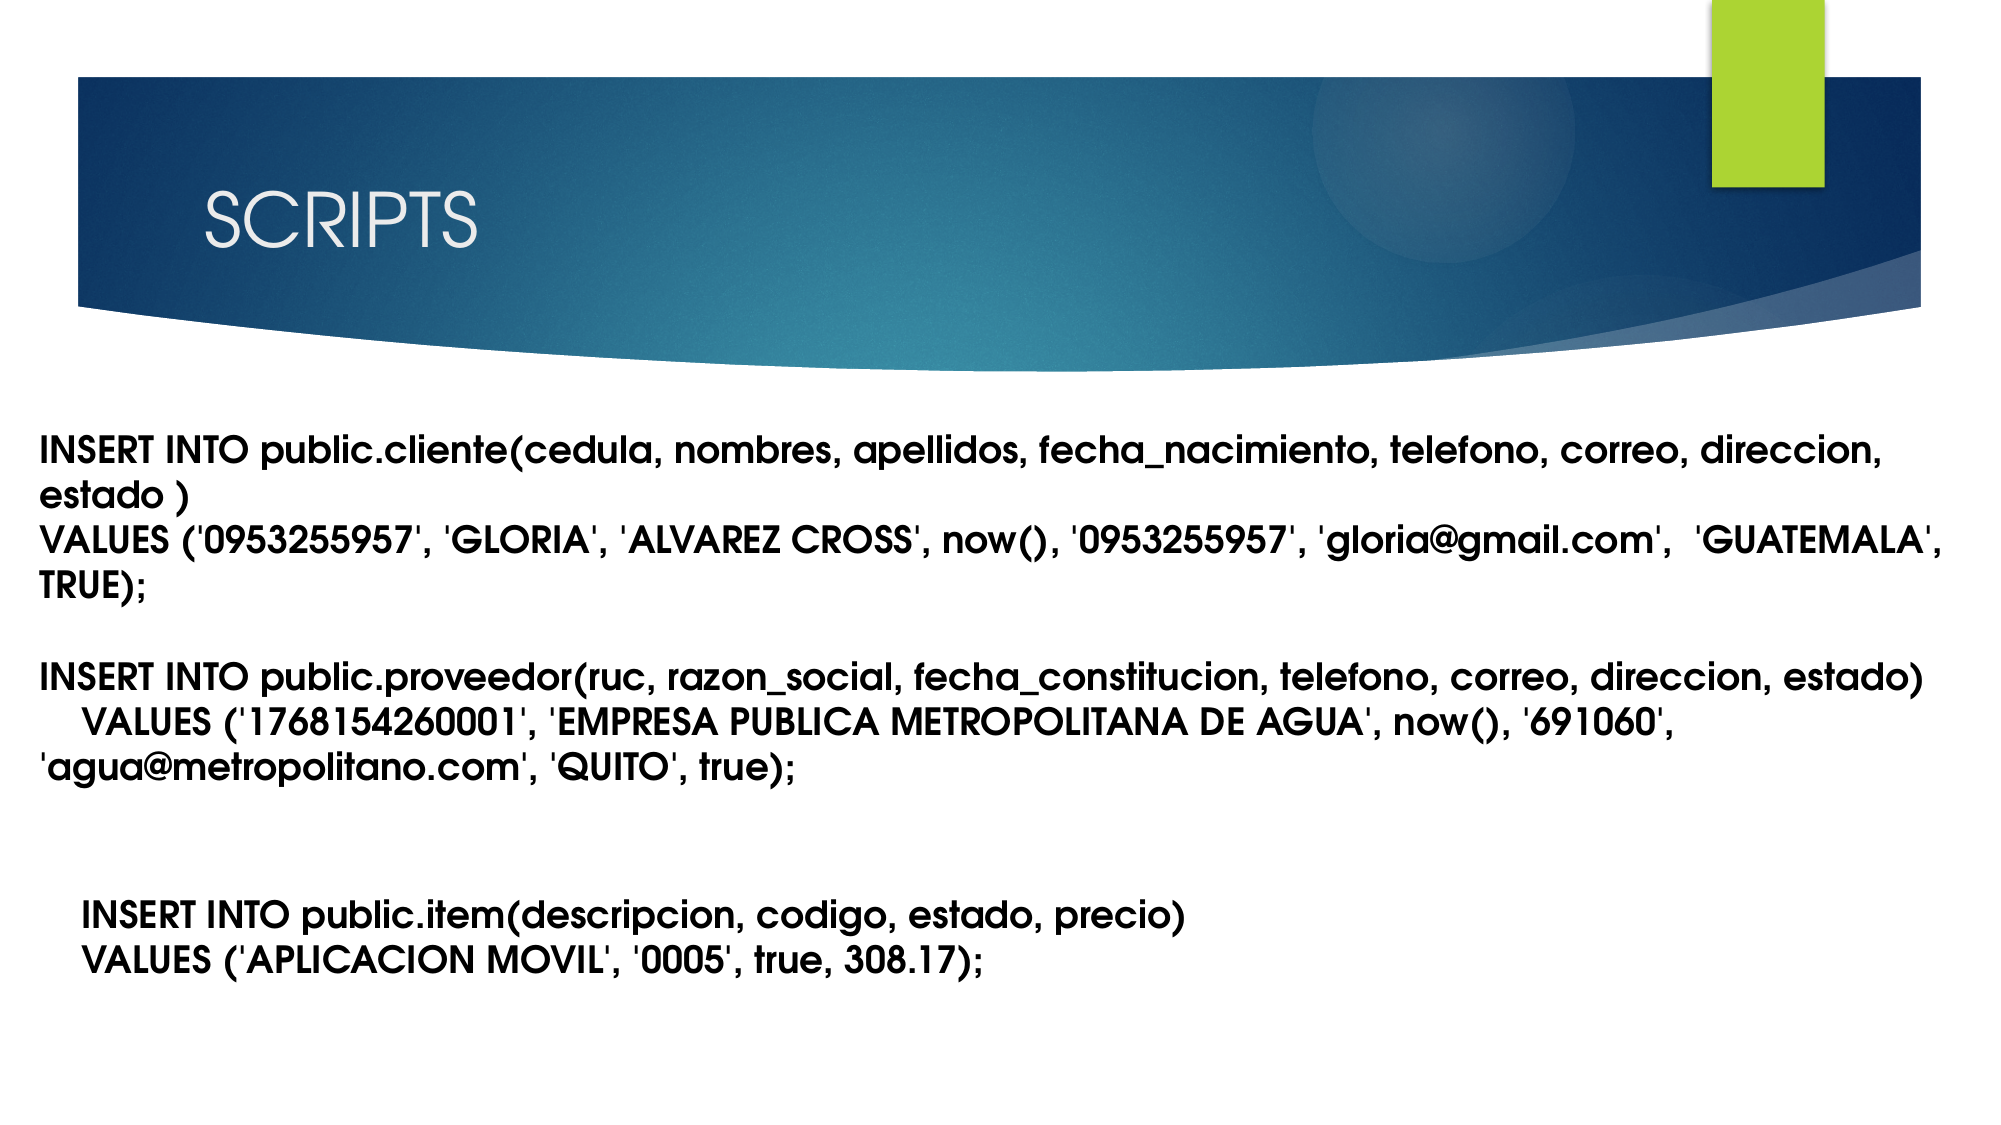

# SCRIPTS
INSERT INTO public.cliente(cedula, nombres, apellidos, fecha_nacimiento, telefono, correo, direccion,  estado )
VALUES ('0953255957', 'GLORIA', 'ALVAREZ CROSS', now(), '0953255957', 'gloria@gmail.com',  'GUATEMALA', TRUE);
INSERT INTO public.proveedor(ruc, razon_social, fecha_constitucion, telefono, correo, direccion, estado)
    VALUES ('1768154260001', 'EMPRESA PUBLICA METROPOLITANA DE AGUA', now(), '691060', 'agua@metropolitano.com', 'QUITO', true);
INSERT INTO public.item(descripcion, codigo, estado, precio)
VALUES ('APLICACION MOVIL', '0005', true, 308.17);